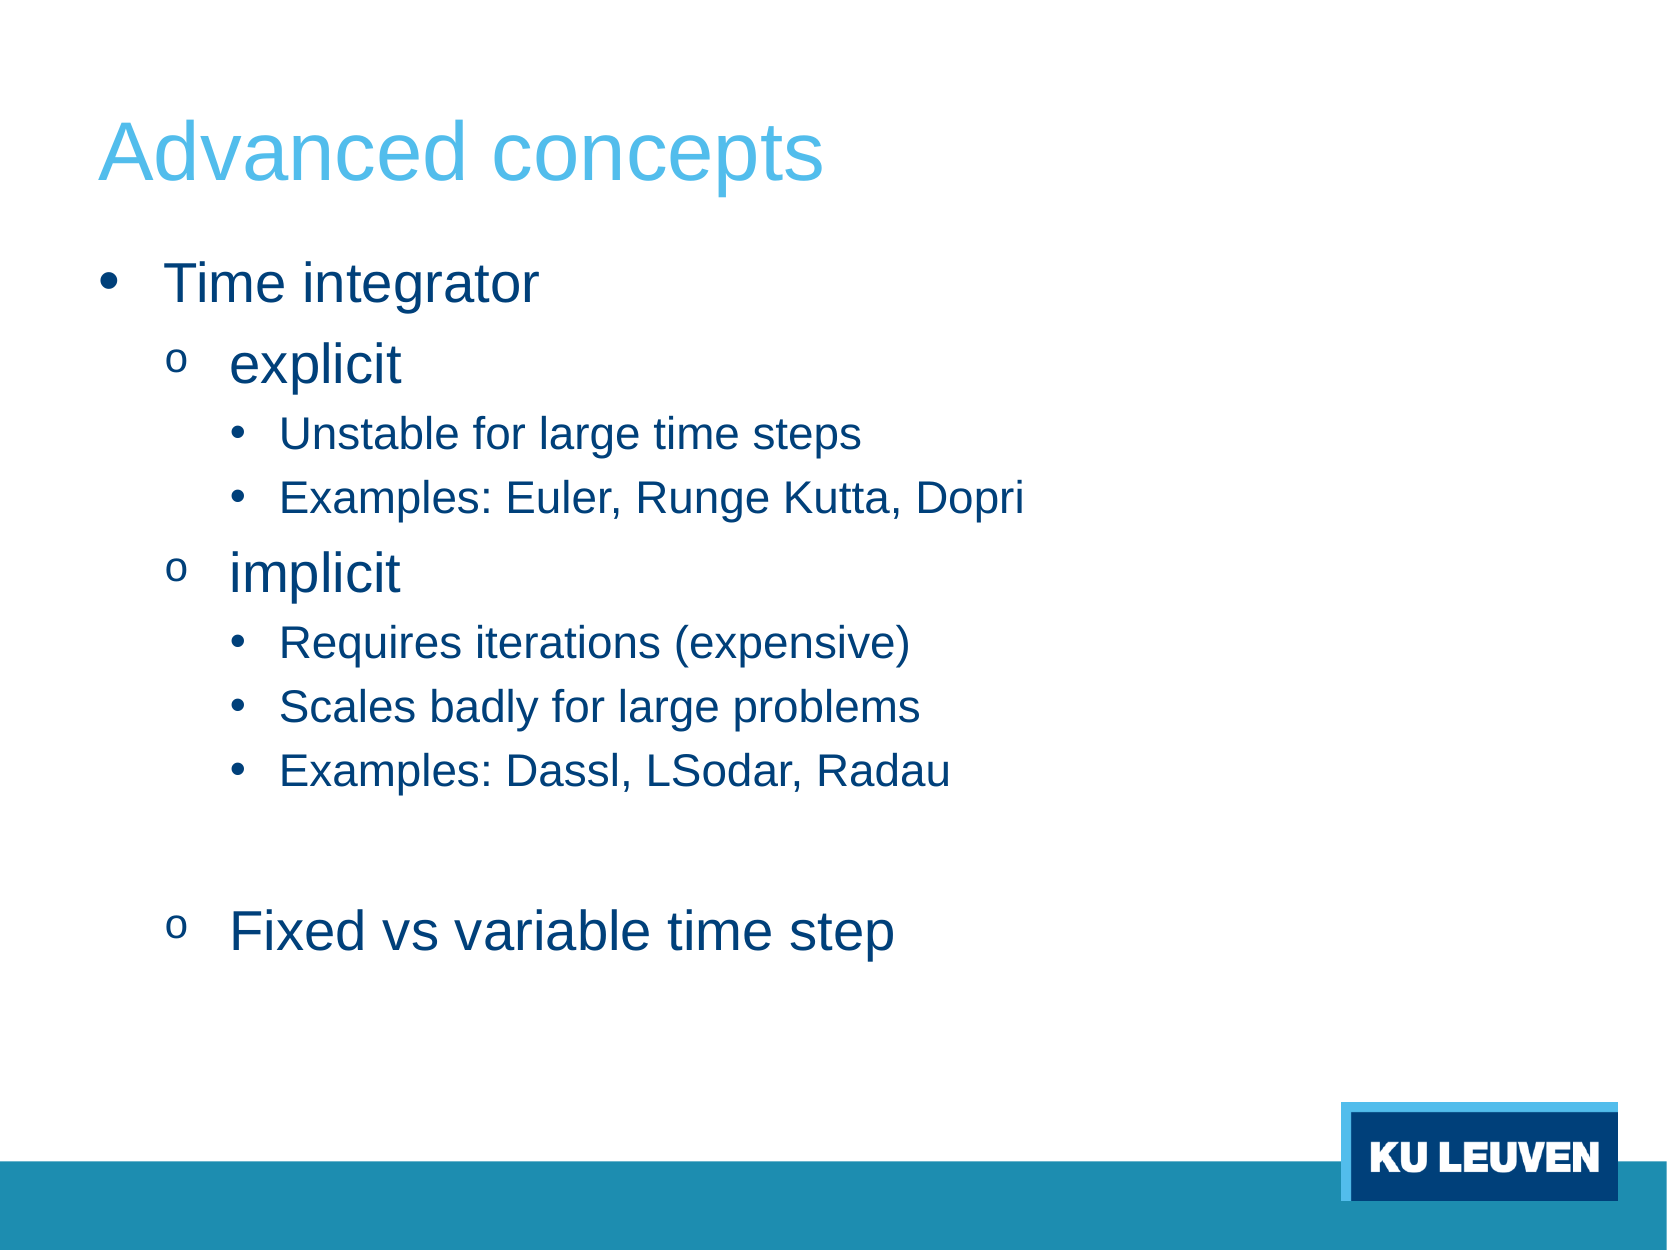

# Advanced concepts
Time integrator
explicit
Unstable for large time steps
Examples: Euler, Runge Kutta, Dopri
implicit
Requires iterations (expensive)
Scales badly for large problems
Examples: Dassl, LSodar, Radau

Fixed vs variable time step